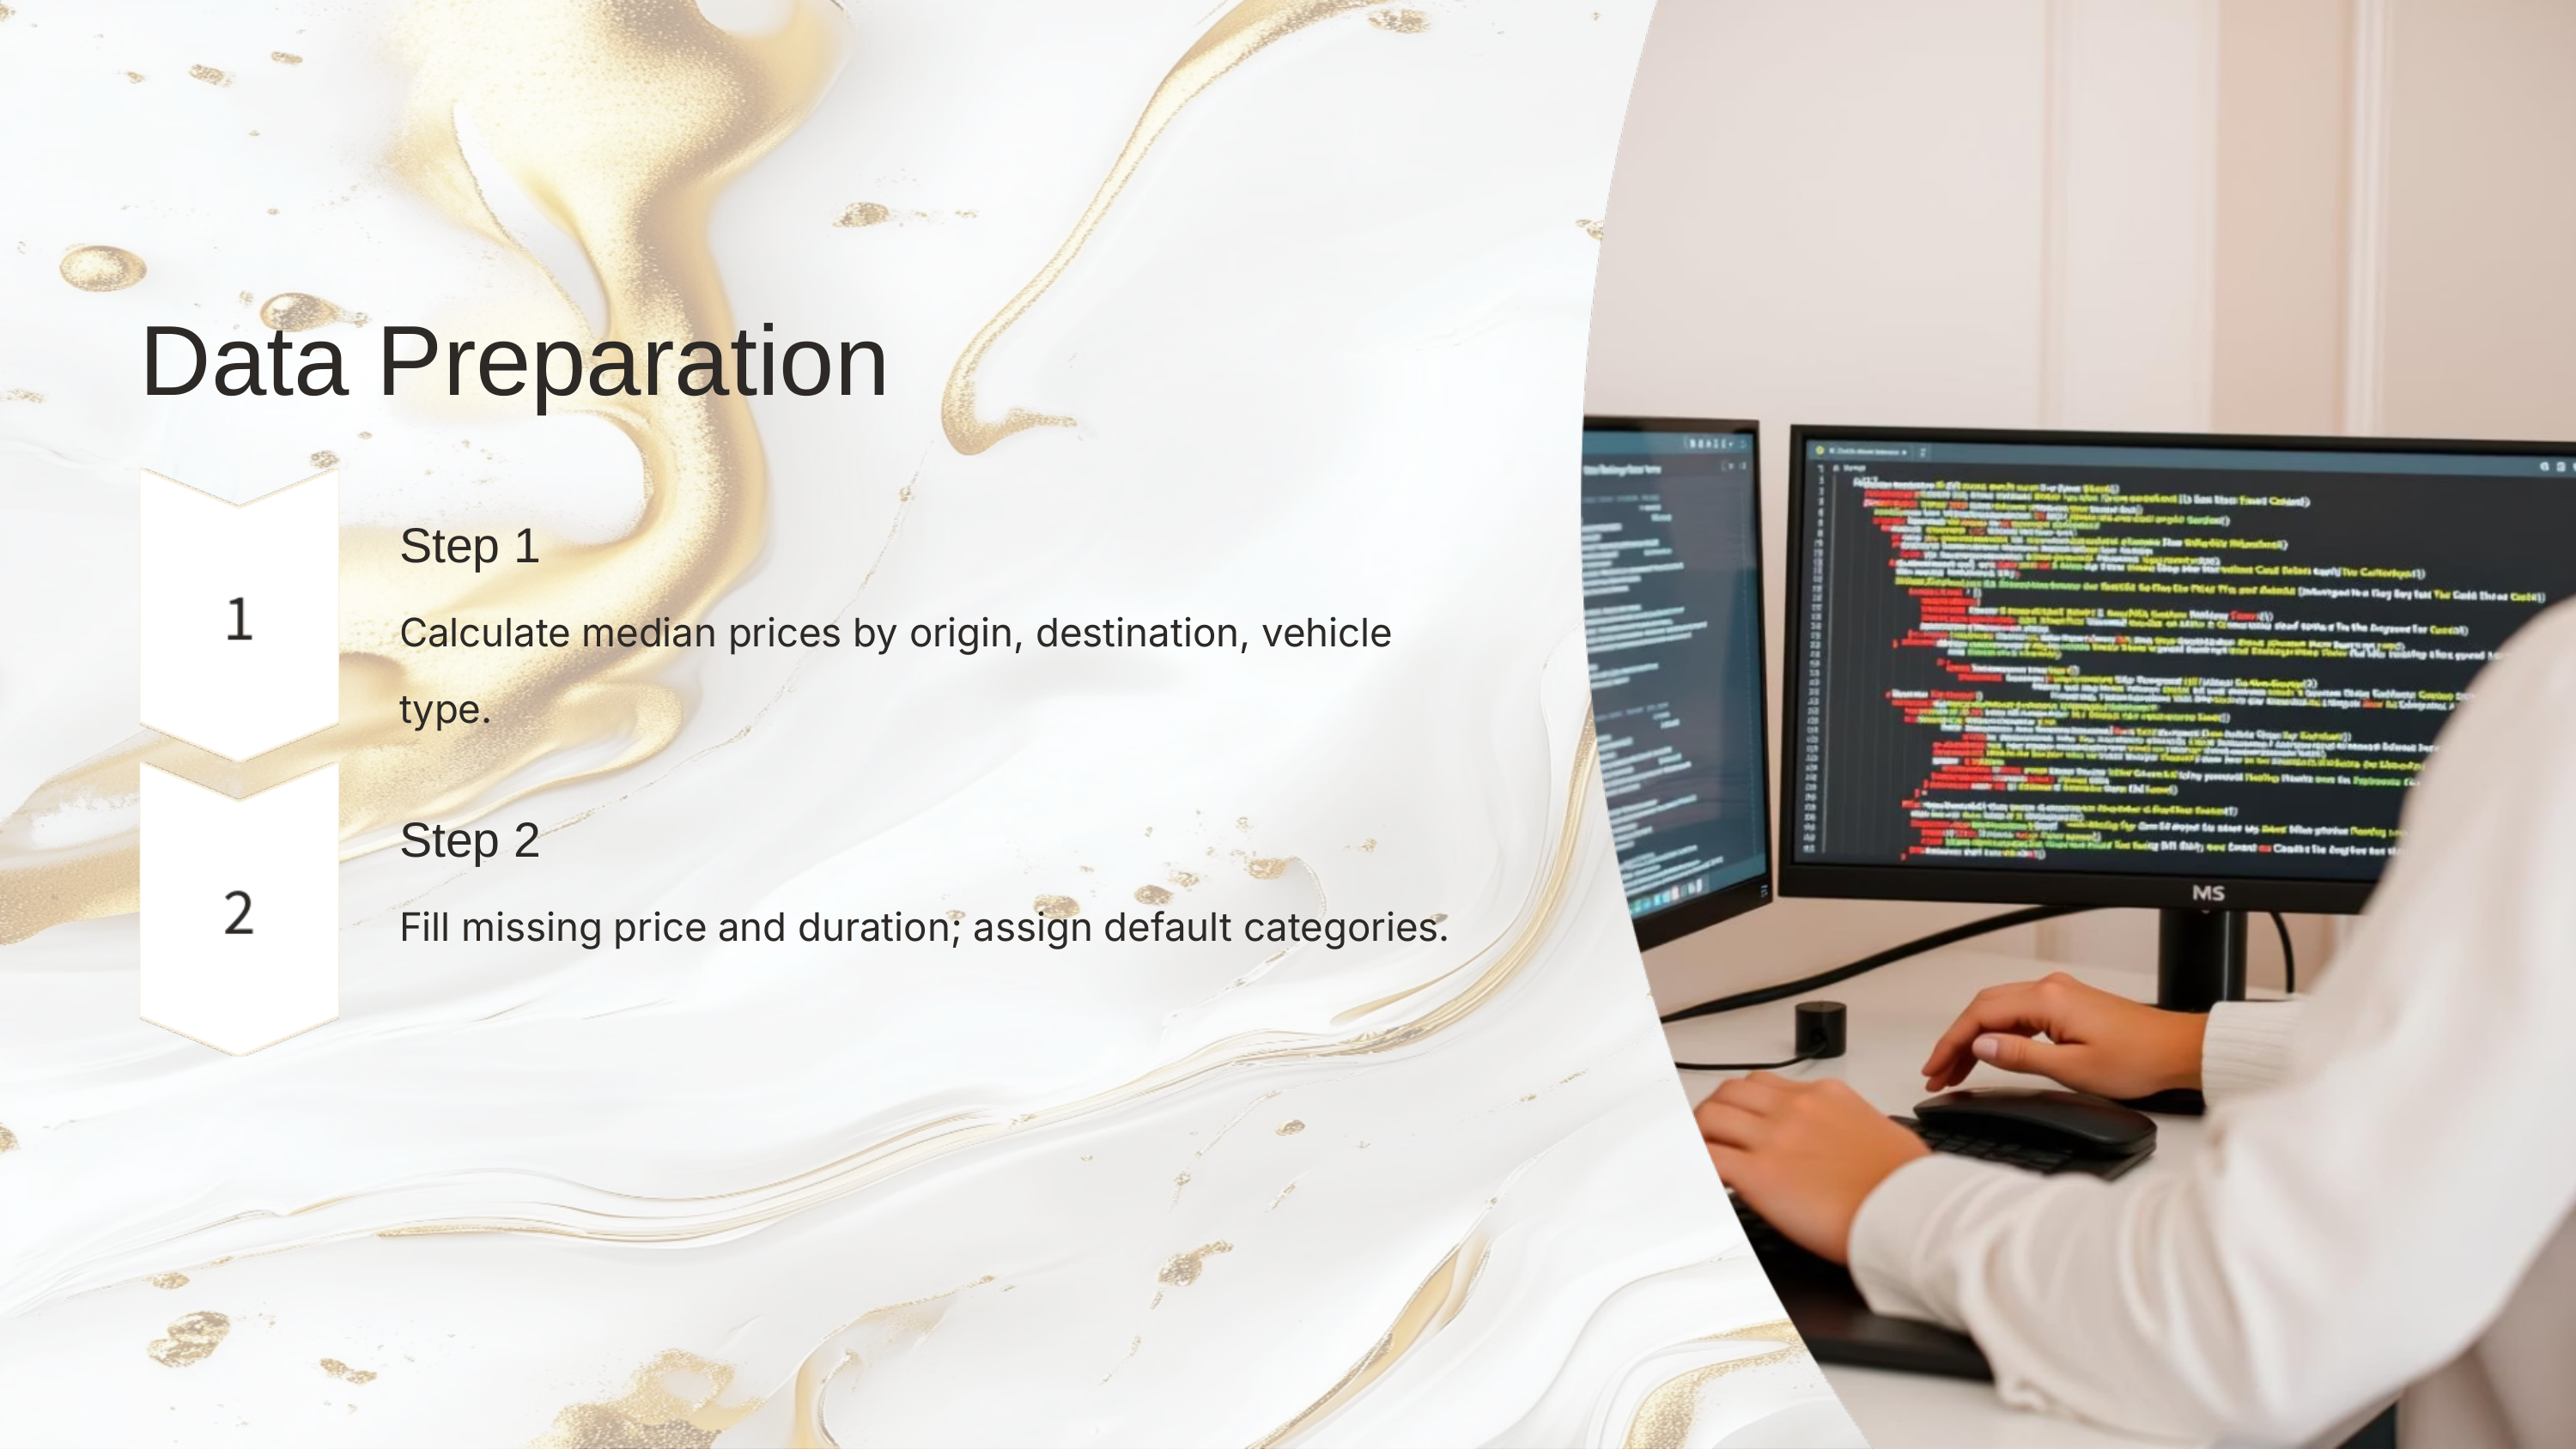

Data Preparation

Step 1

Calculate median prices by origin, destination, vehicle type.

Step 2

Fill missing price and duration; assign default categories.